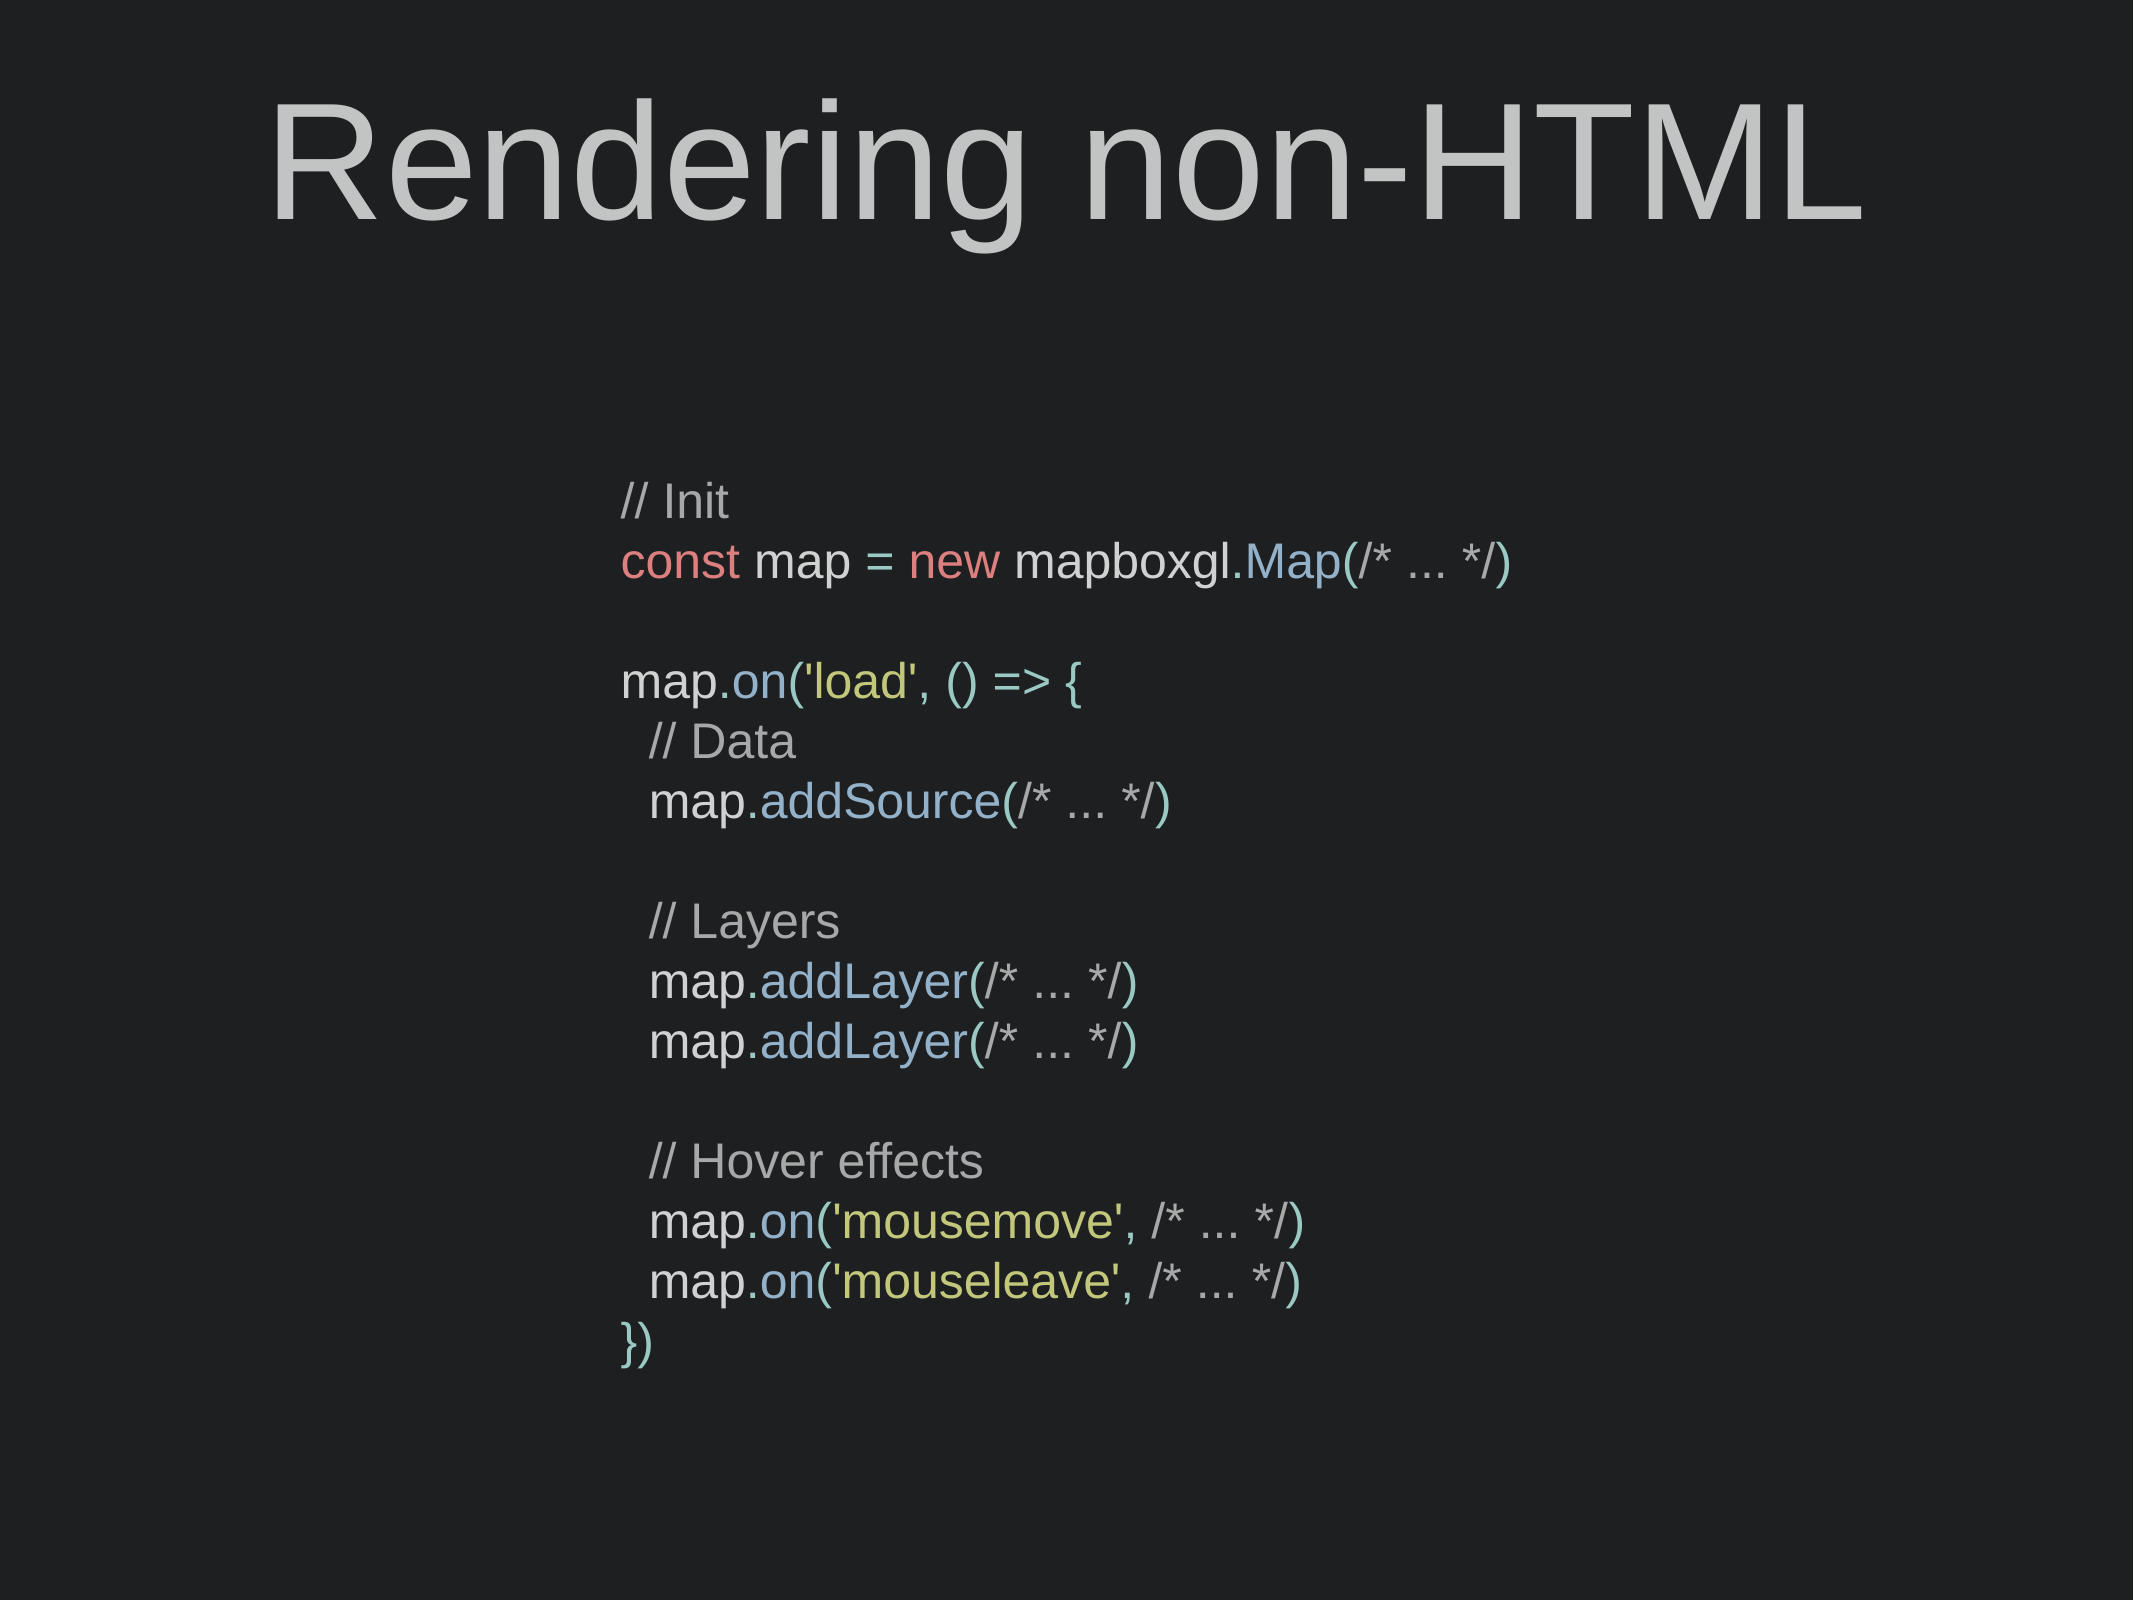

Rendering non-HTML
// Init
const map = new mapboxgl.Map(/* ... */)

map.on('load', () => {
  // Data
  map.addSource(/* ... */)

  // Layers
  map.addLayer(/* ... */)
  map.addLayer(/* ... */)

  // Hover effects
  map.on('mousemove', /* ... */)
  map.on('mouseleave', /* ... */)
})